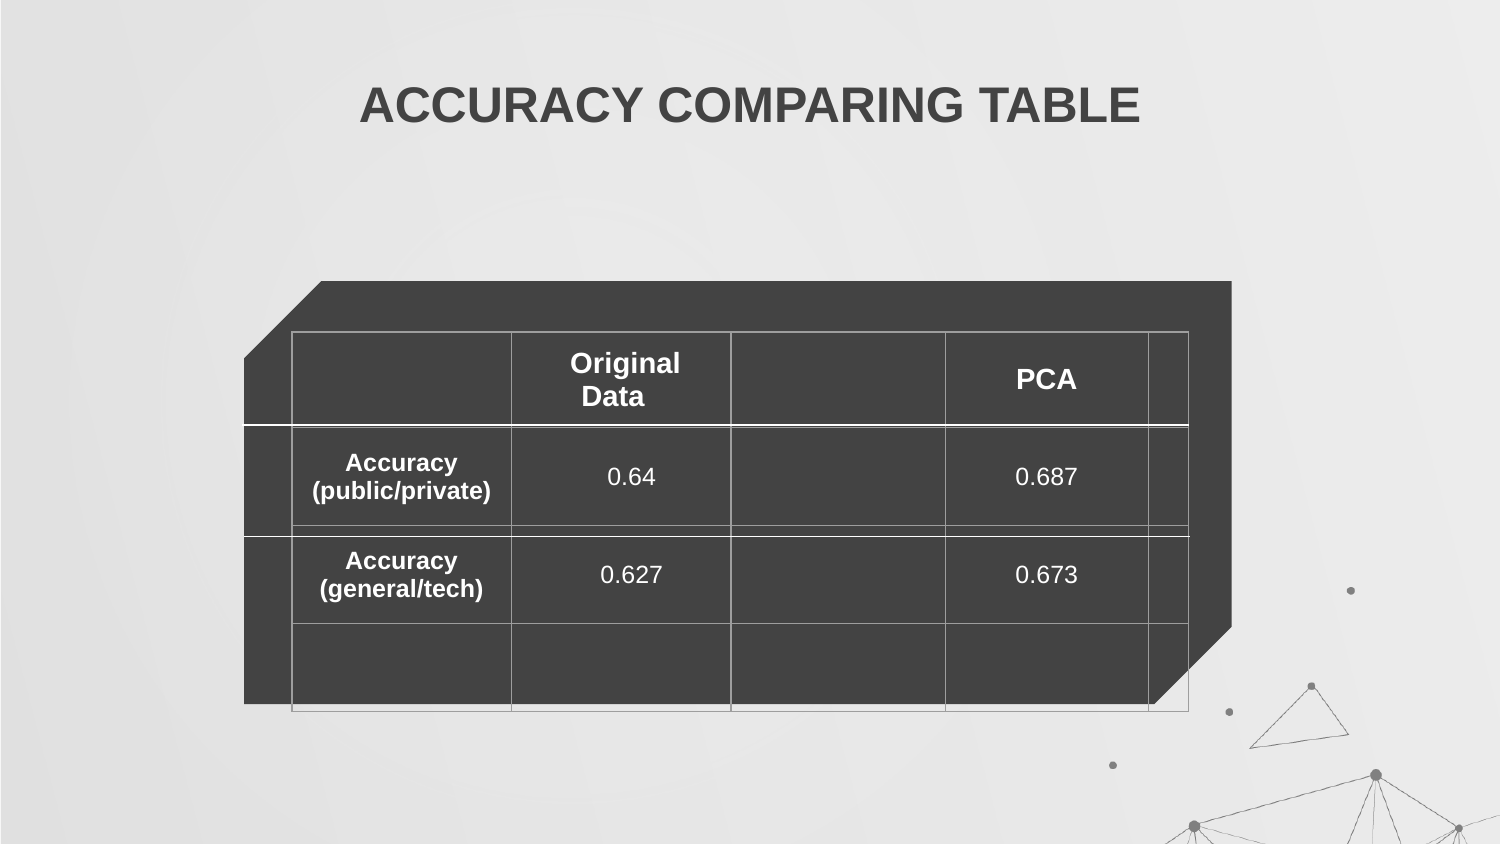

# ACCURACY COMPARING TABLE

|  | Original Data |  | PCA |  |
| --- | --- | --- | --- | --- |
| Accuracy (public/private) | 0.64 |  | 0.687 |  |
| Accuracy (general/tech) | 0.627 |  | 0.673 |  |
|  |  |  |  |  |